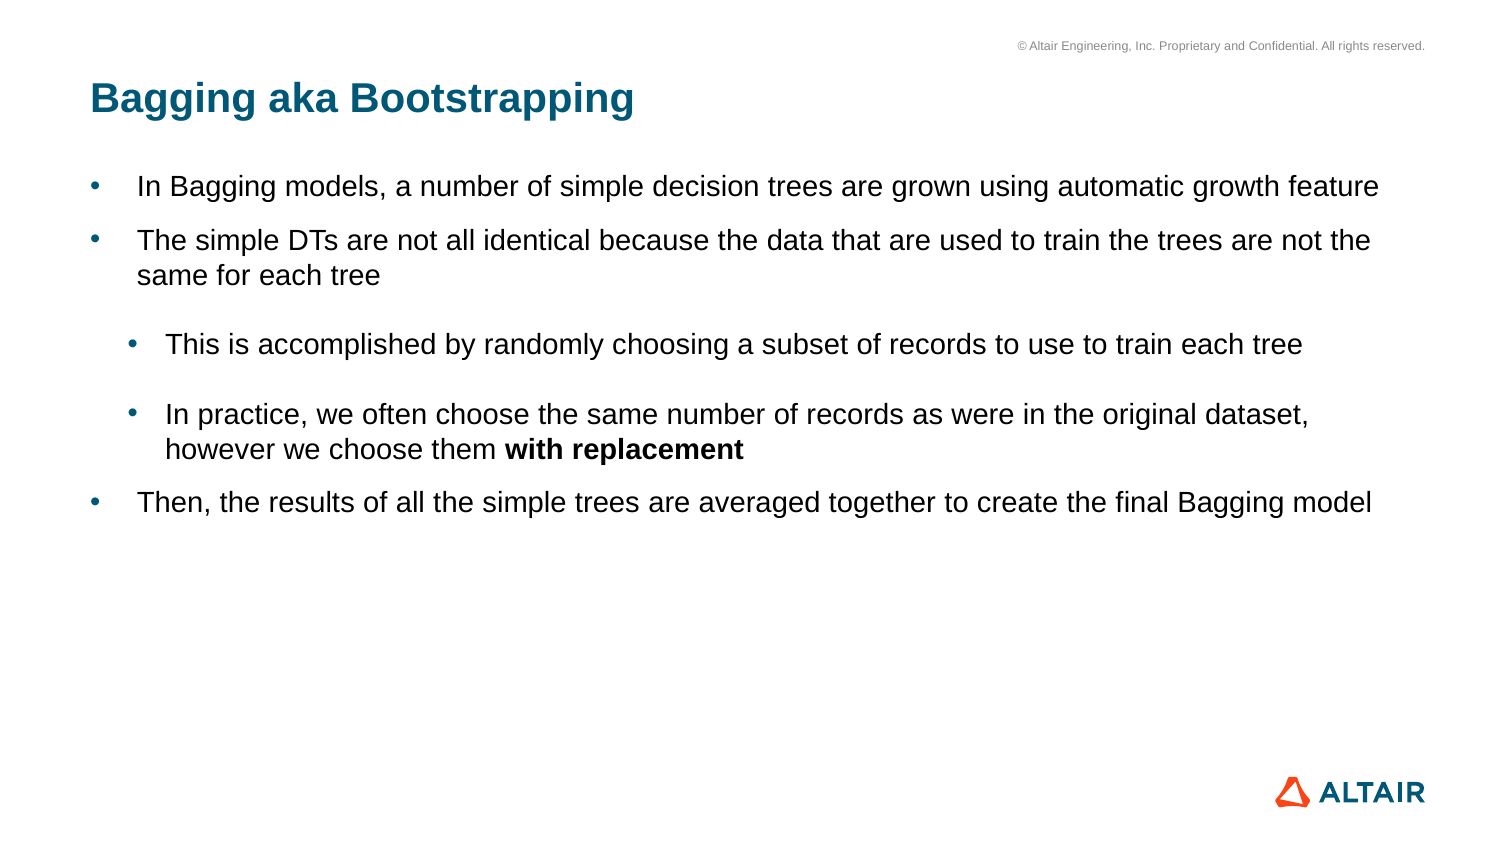

# Bagging aka Bootstrapping

In Bagging models, a number of simple decision trees are grown using automatic growth feature
The simple DTs are not all identical because the data that are used to train the trees are not the same for each tree
This is accomplished by randomly choosing a subset of records to use to train each tree
In practice, we often choose the same number of records as were in the original dataset, however we choose them with replacement
Then, the results of all the simple trees are averaged together to create the final Bagging model